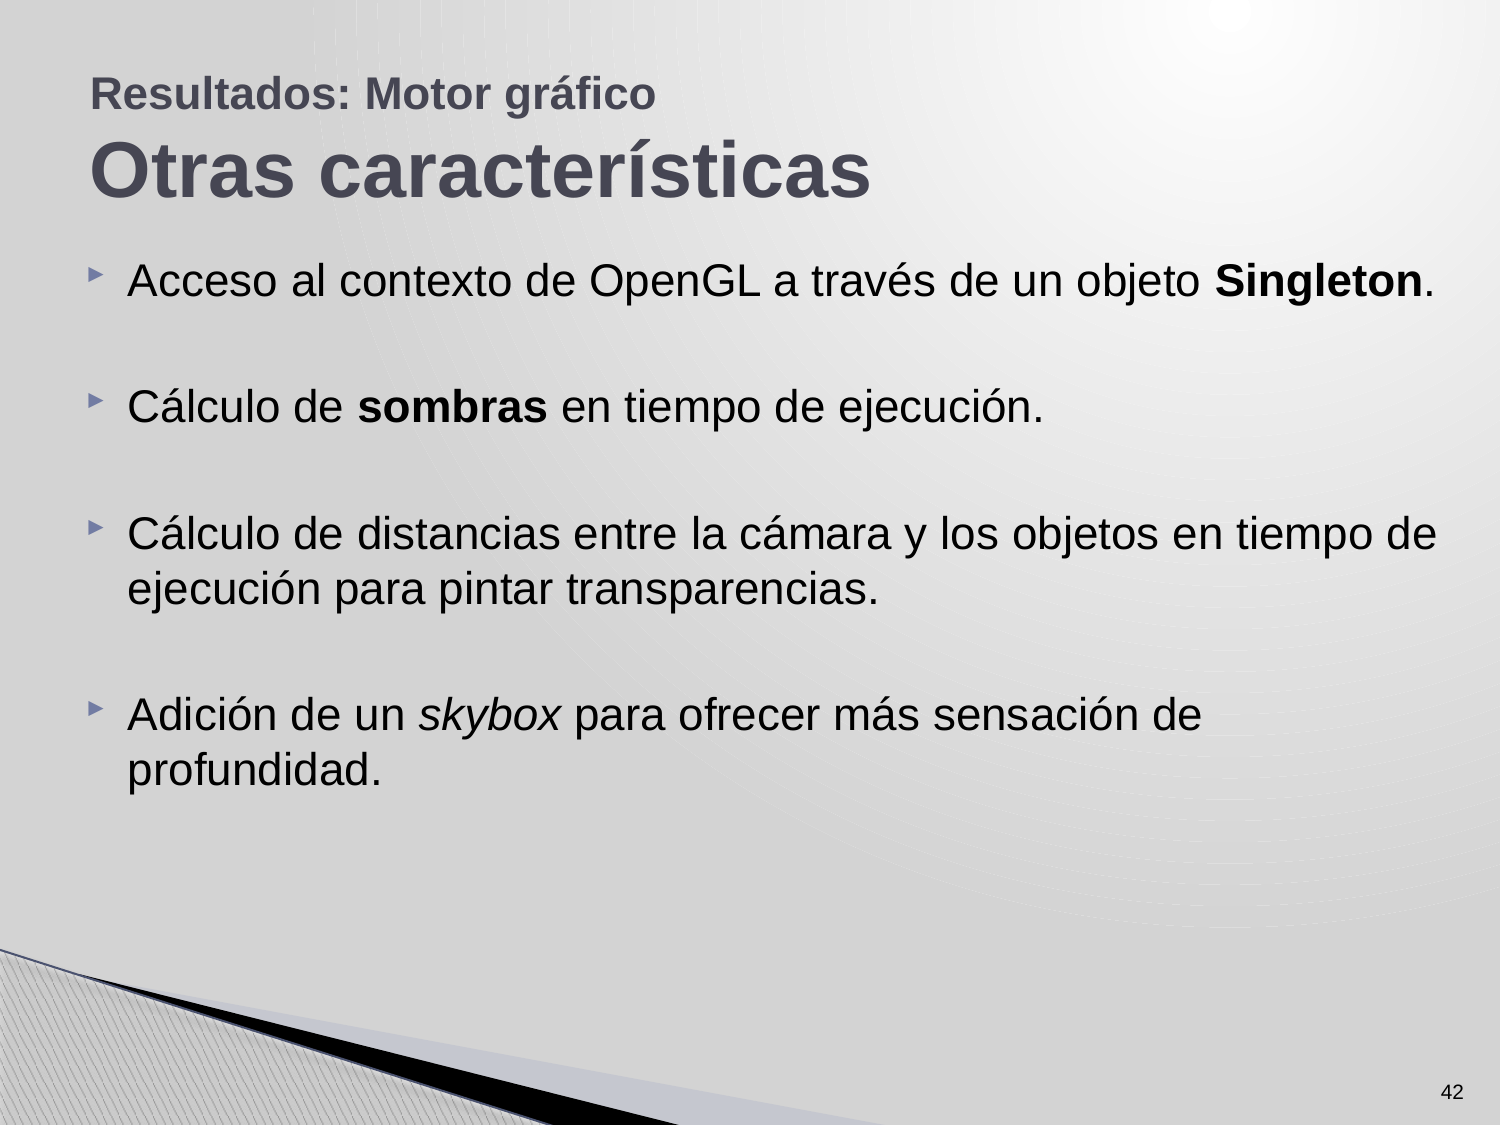

# Resultados: Motor gráfico Otras características
Acceso al contexto de OpenGL a través de un objeto Singleton.

Cálculo de sombras en tiempo de ejecución.

Cálculo de distancias entre la cámara y los objetos en tiempo de ejecución para pintar transparencias.

Adición de un skybox para ofrecer más sensación de profundidad.
42